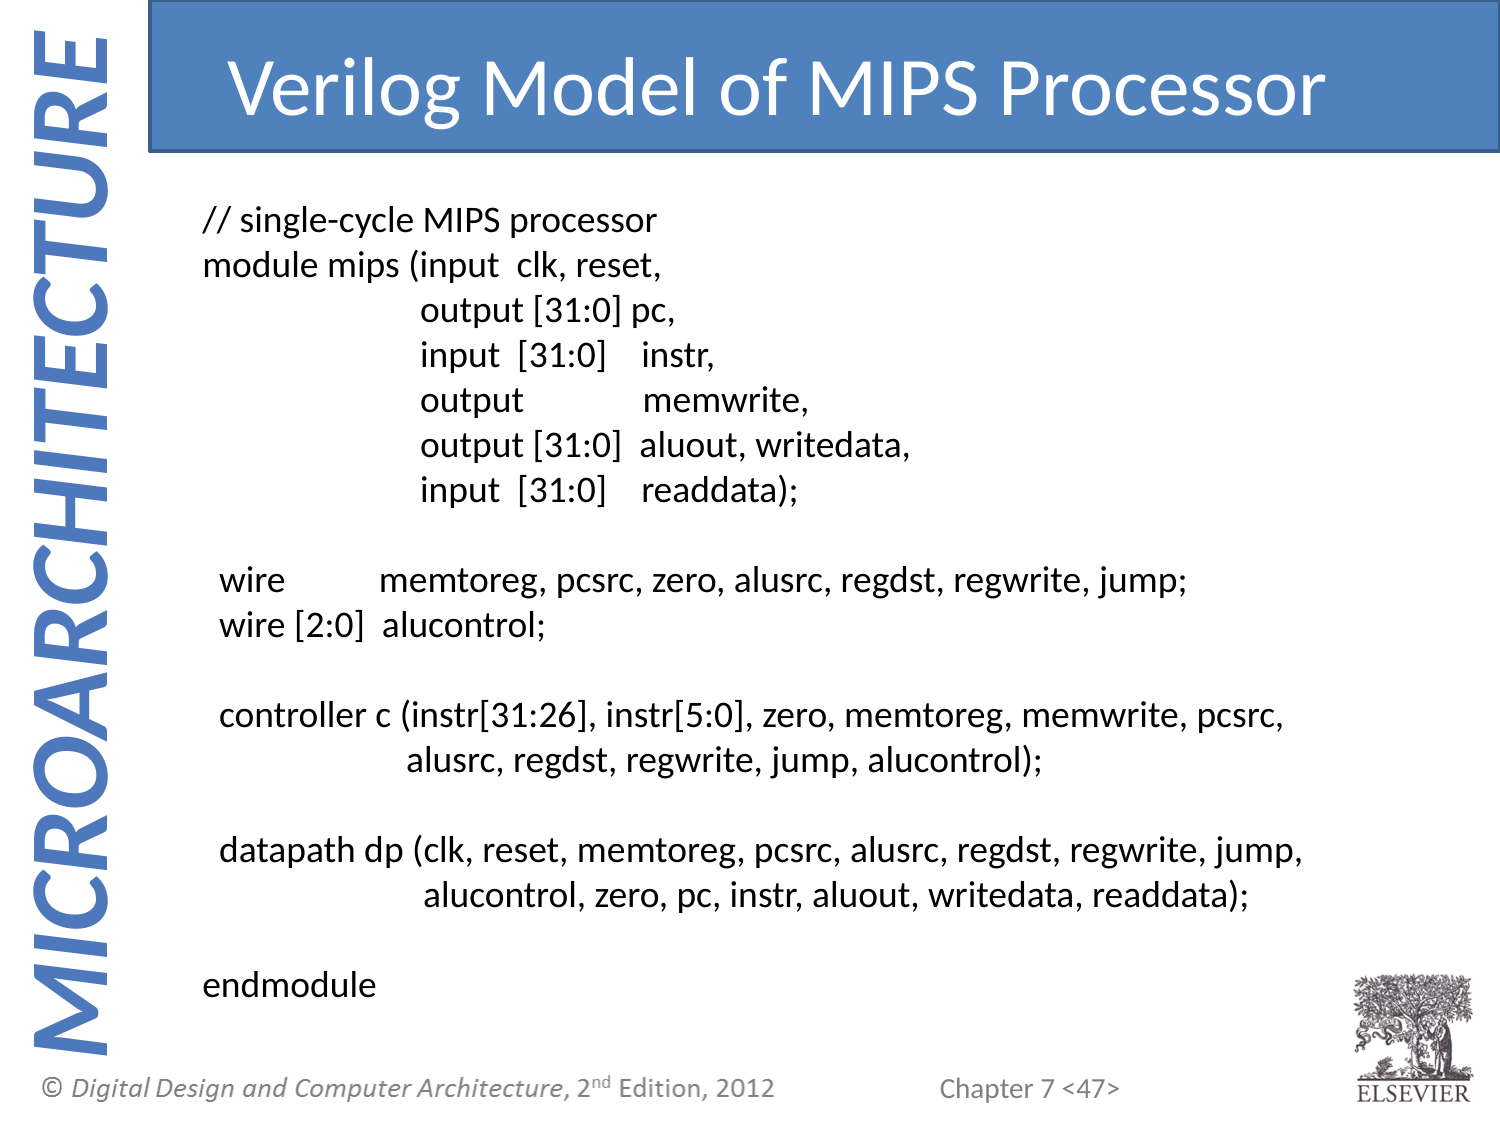

Verilog Model of MIPS Processor
// single-cycle MIPS processor
module mips (input  clk, reset,
           	        output [31:0] pc,
           	        input  [31:0]    instr,
            	        output              memwrite,
            	        output [31:0]  aluout, writedata,
            	        input  [31:0]    readdata);

  wire           memtoreg, pcsrc, zero, alusrc, regdst, regwrite, jump;
  wire [2:0]  alucontrol;

  controller c (instr[31:26], instr[5:0], zero, memtoreg, memwrite, pcsrc,
                        alusrc, regdst, regwrite, jump, alucontrol);

  datapath dp (clk, reset, memtoreg, pcsrc, alusrc, regdst, regwrite, jump,
                          alucontrol, zero, pc, instr, aluout, writedata, readdata);

endmodule